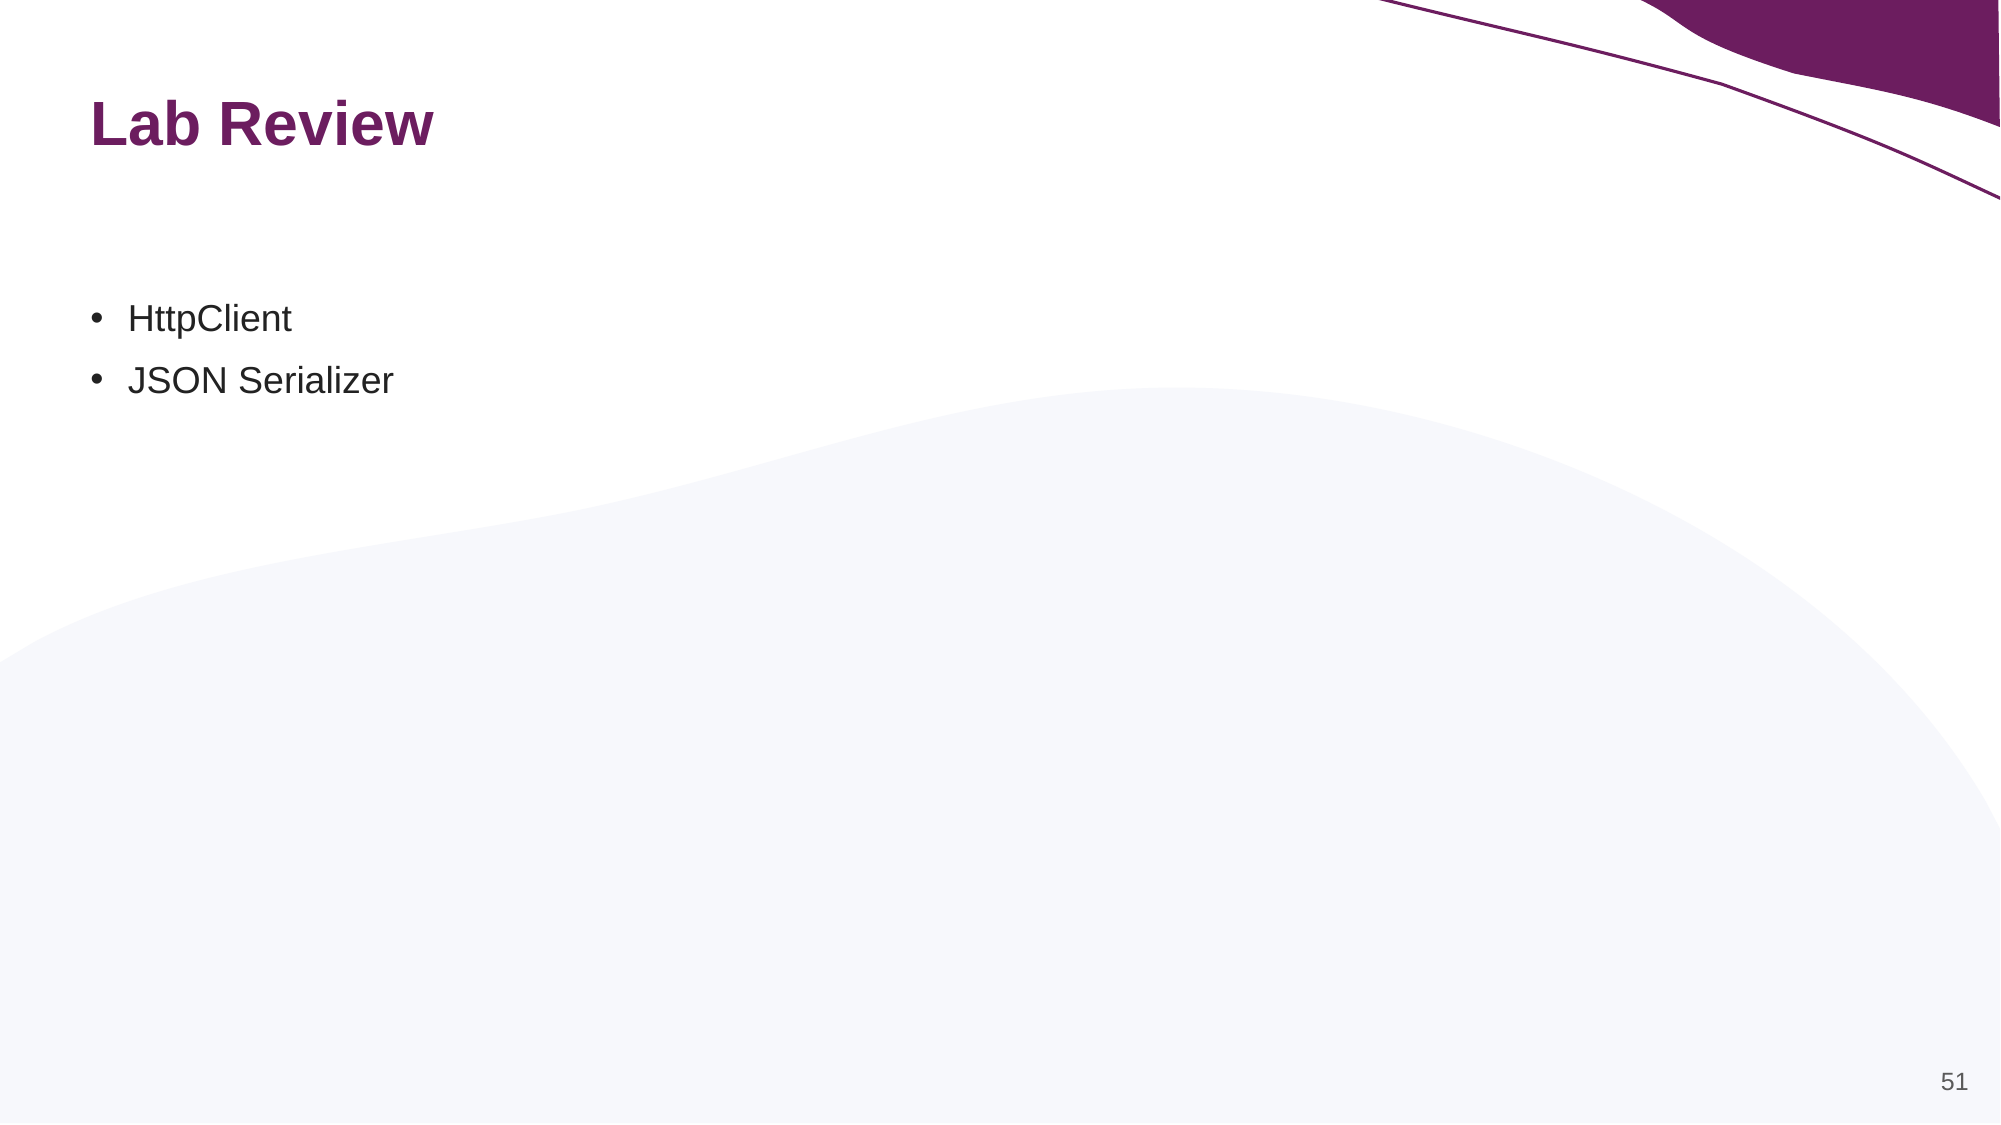

# Lab Review
HttpClient
JSON Serializer
51